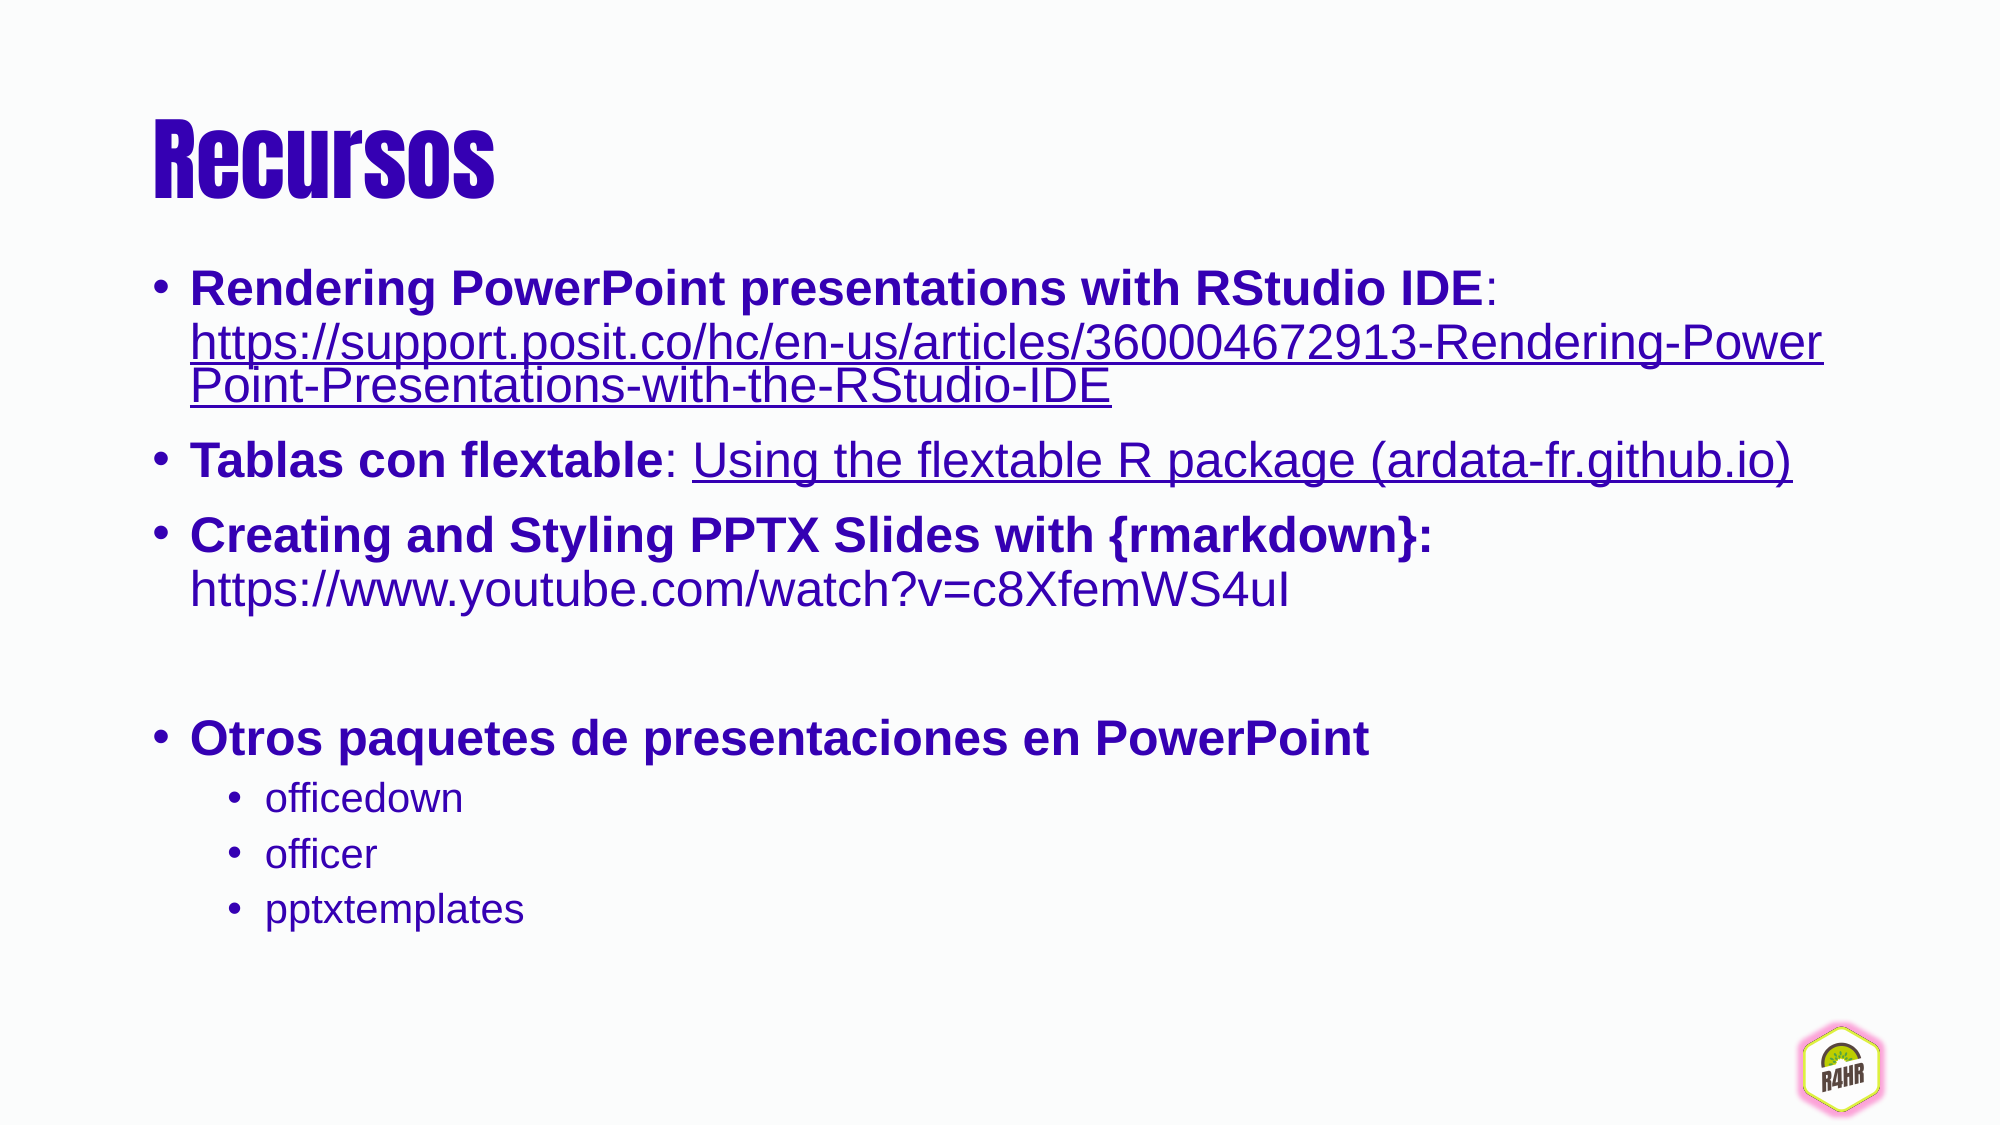

# Recursos
Rendering PowerPoint presentations with RStudio IDE: https://support.posit.co/hc/en-us/articles/360004672913-Rendering-PowerPoint-Presentations-with-the-RStudio-IDE
Tablas con flextable: Using the flextable R package (ardata-fr.github.io)
Creating and Styling PPTX Slides with {rmarkdown}: https://www.youtube.com/watch?v=c8XfemWS4uI

Otros paquetes de presentaciones en PowerPoint
officedown
officer
pptxtemplates